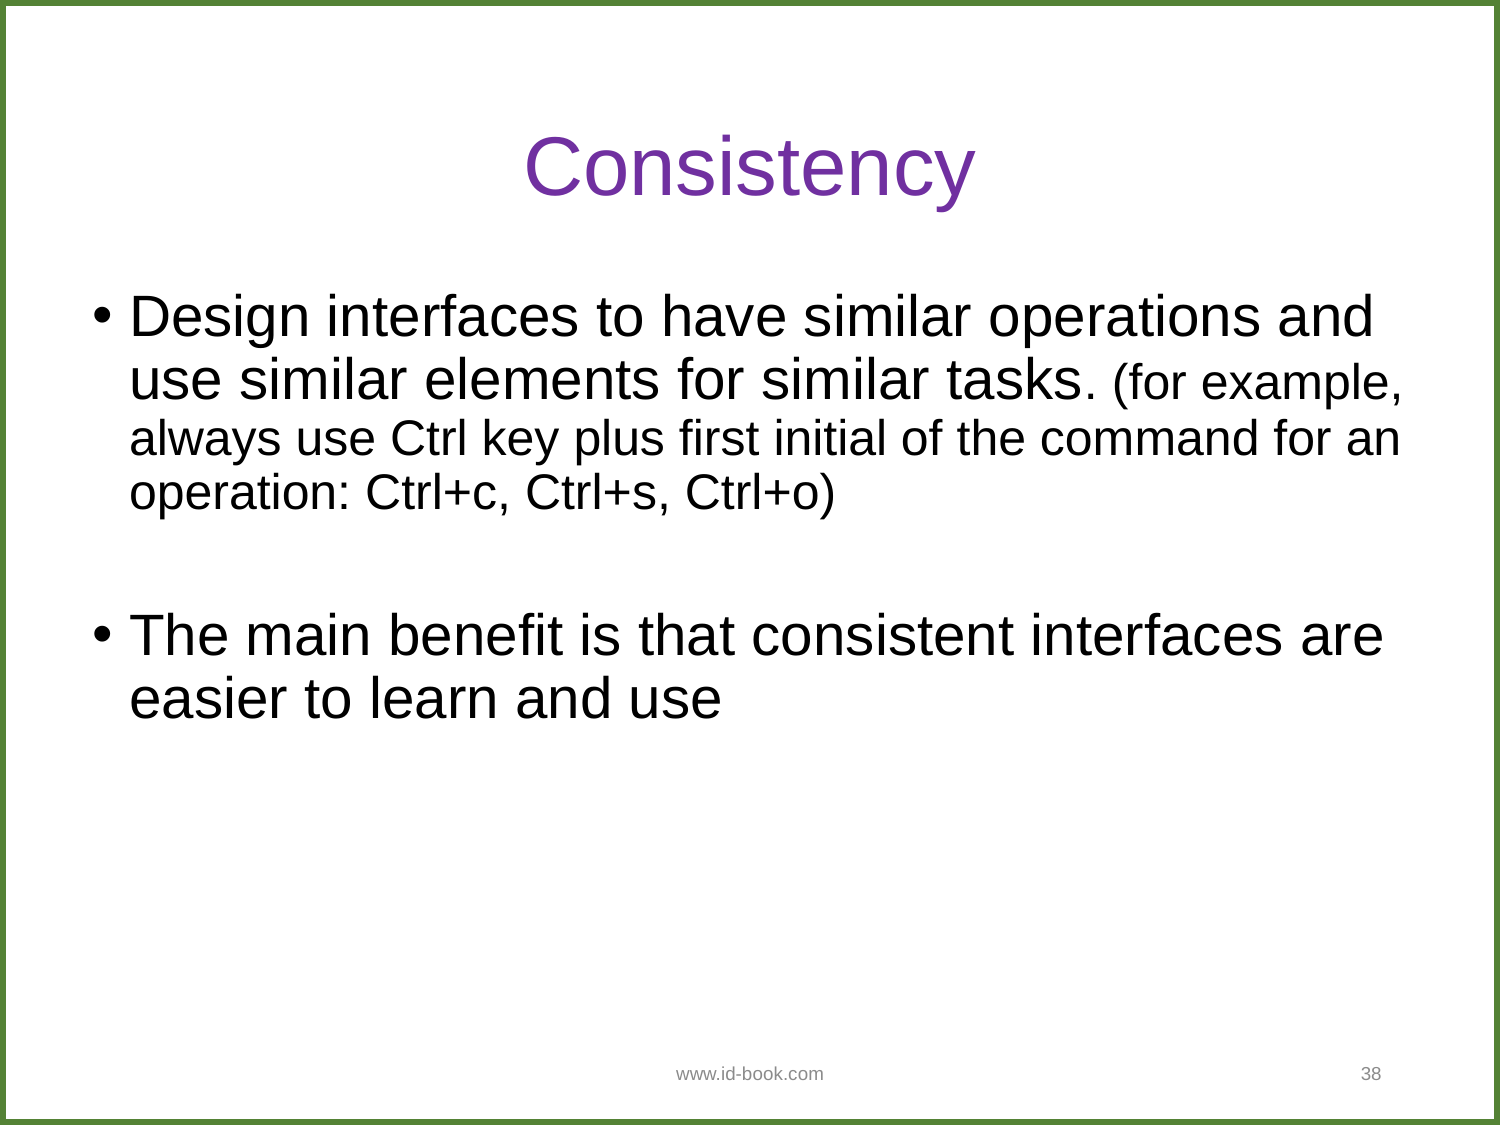

# Consistency
Design interfaces to have similar operations and use similar elements for similar tasks. (for example, always use Ctrl key plus first initial of the command for an operation: Ctrl+c, Ctrl+s, Ctrl+o)

The main benefit is that consistent interfaces are easier to learn and use
www.id-book.com
38